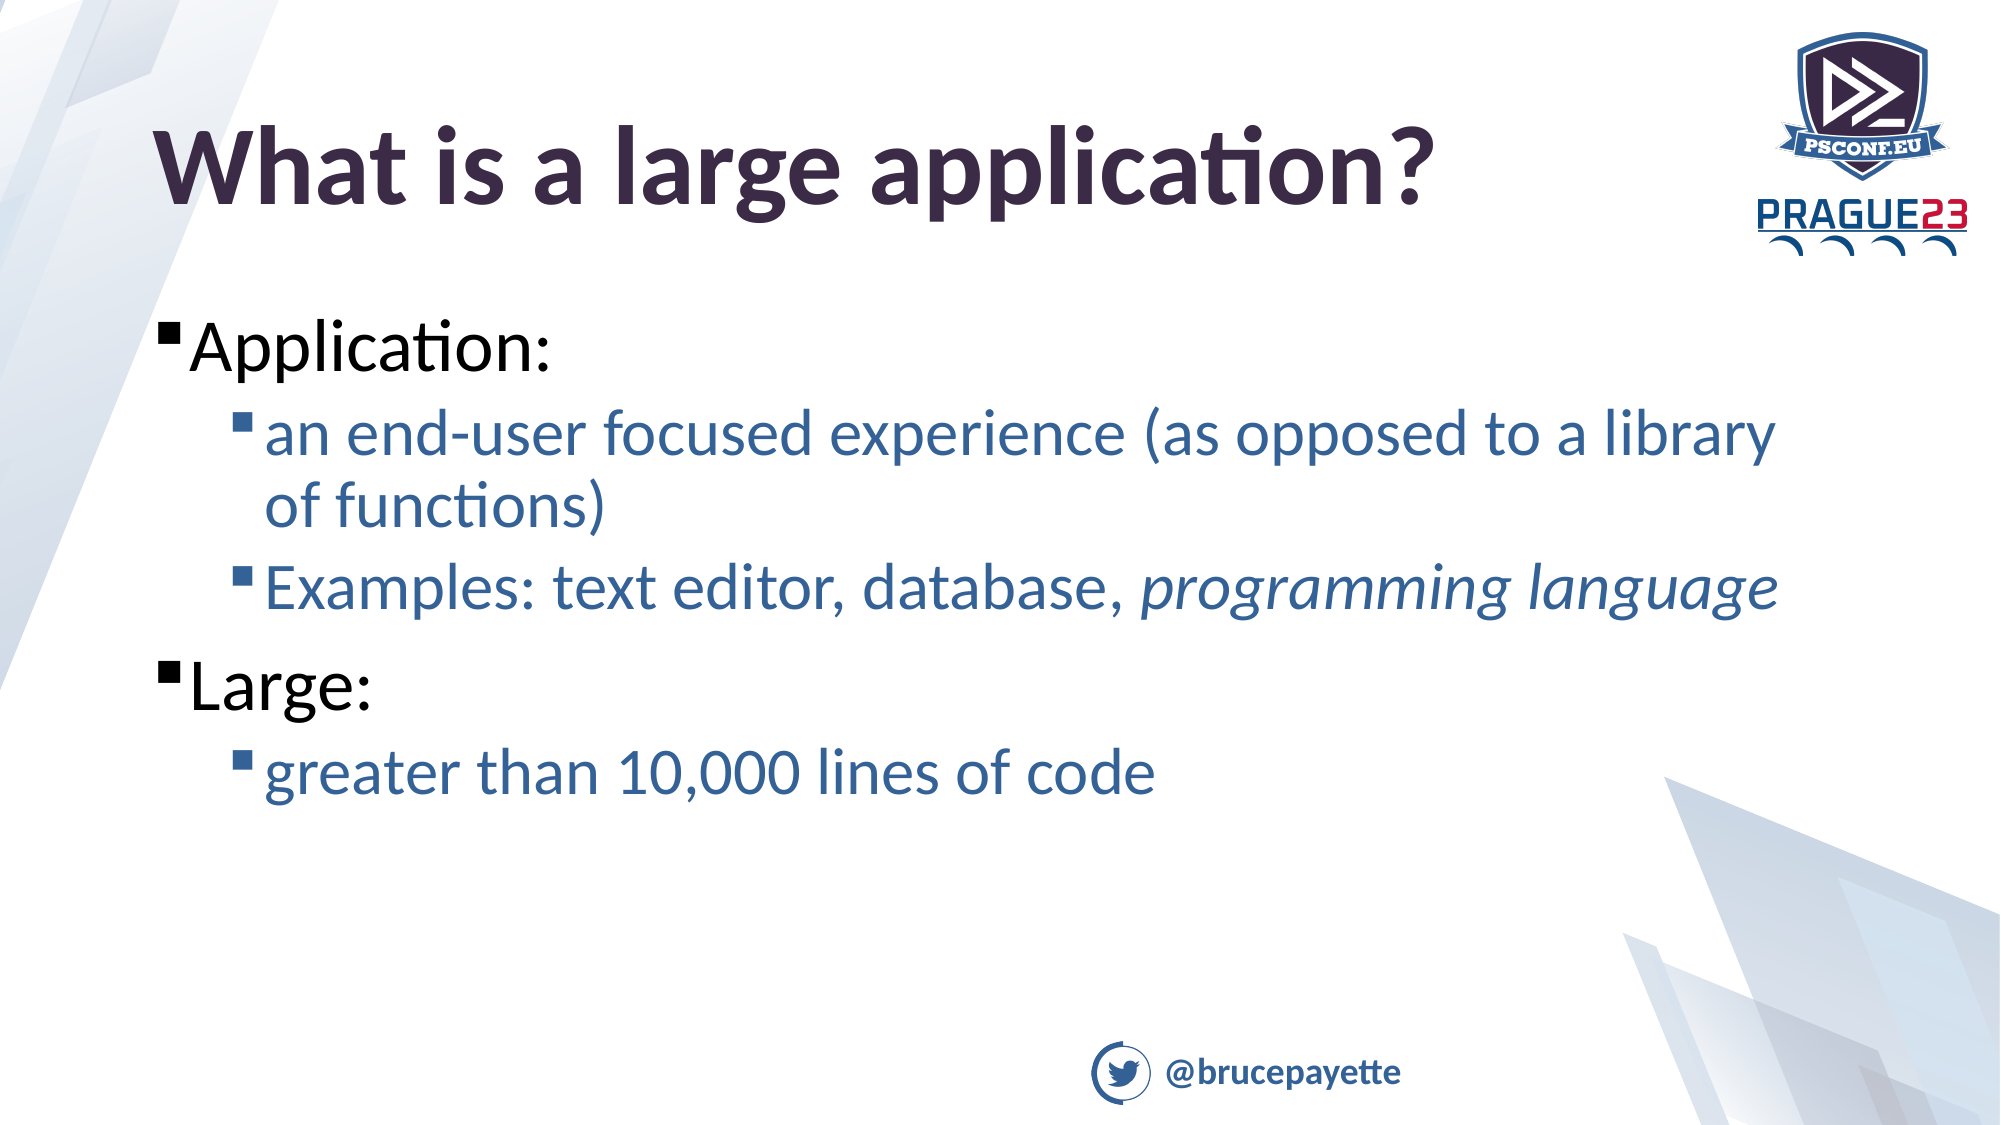

# What is a large application?
Application:
an end-user focused experience (as opposed to a library of functions)
Examples: text editor, database, programming language
Large:
greater than 10,000 lines of code